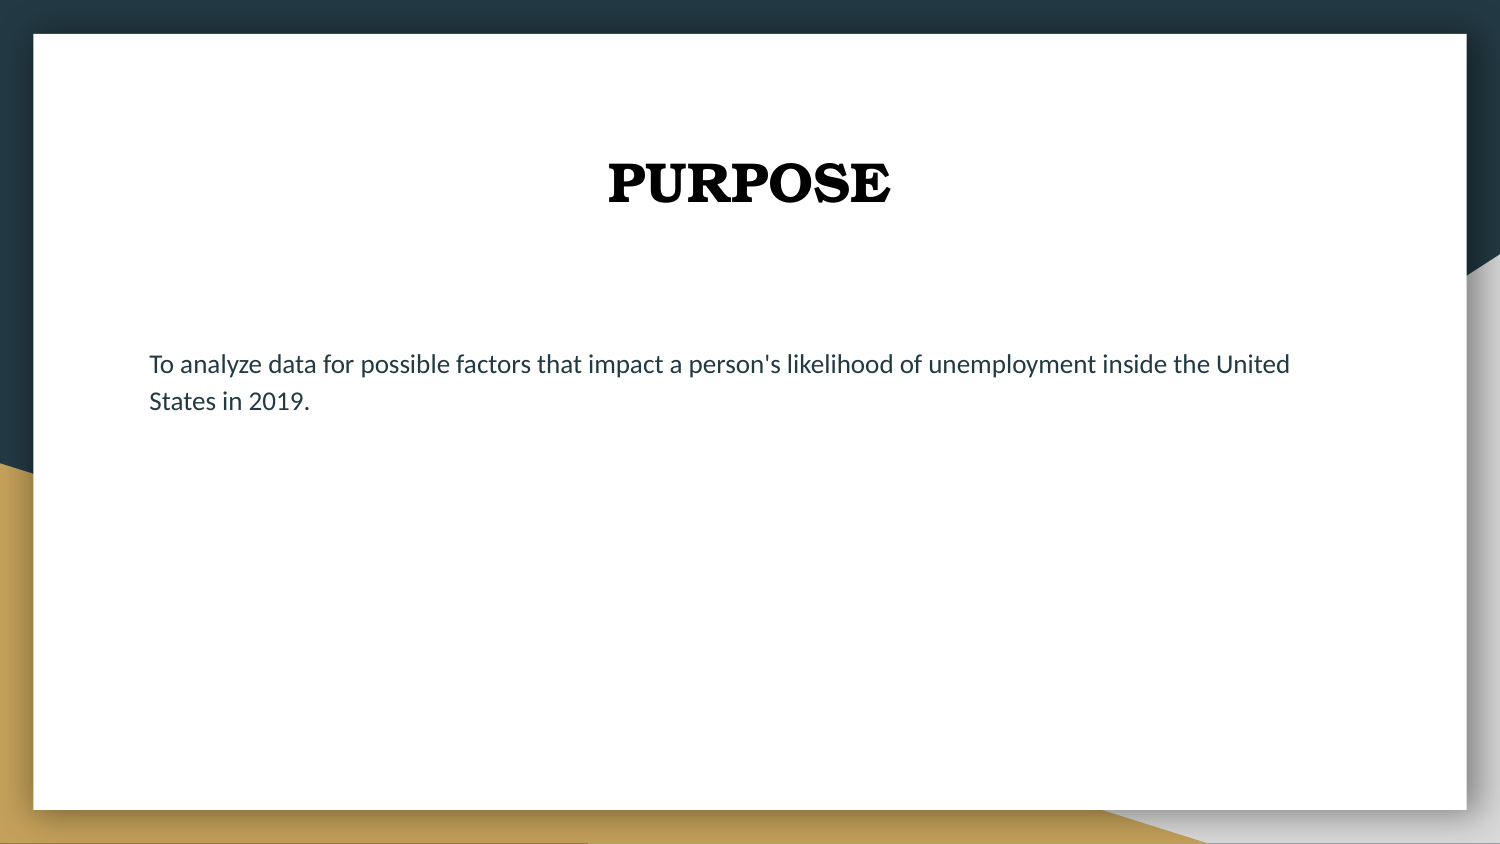

# PURPOSE

To analyze data for possible factors that impact a person's likelihood of unemployment inside the United States in 2019.